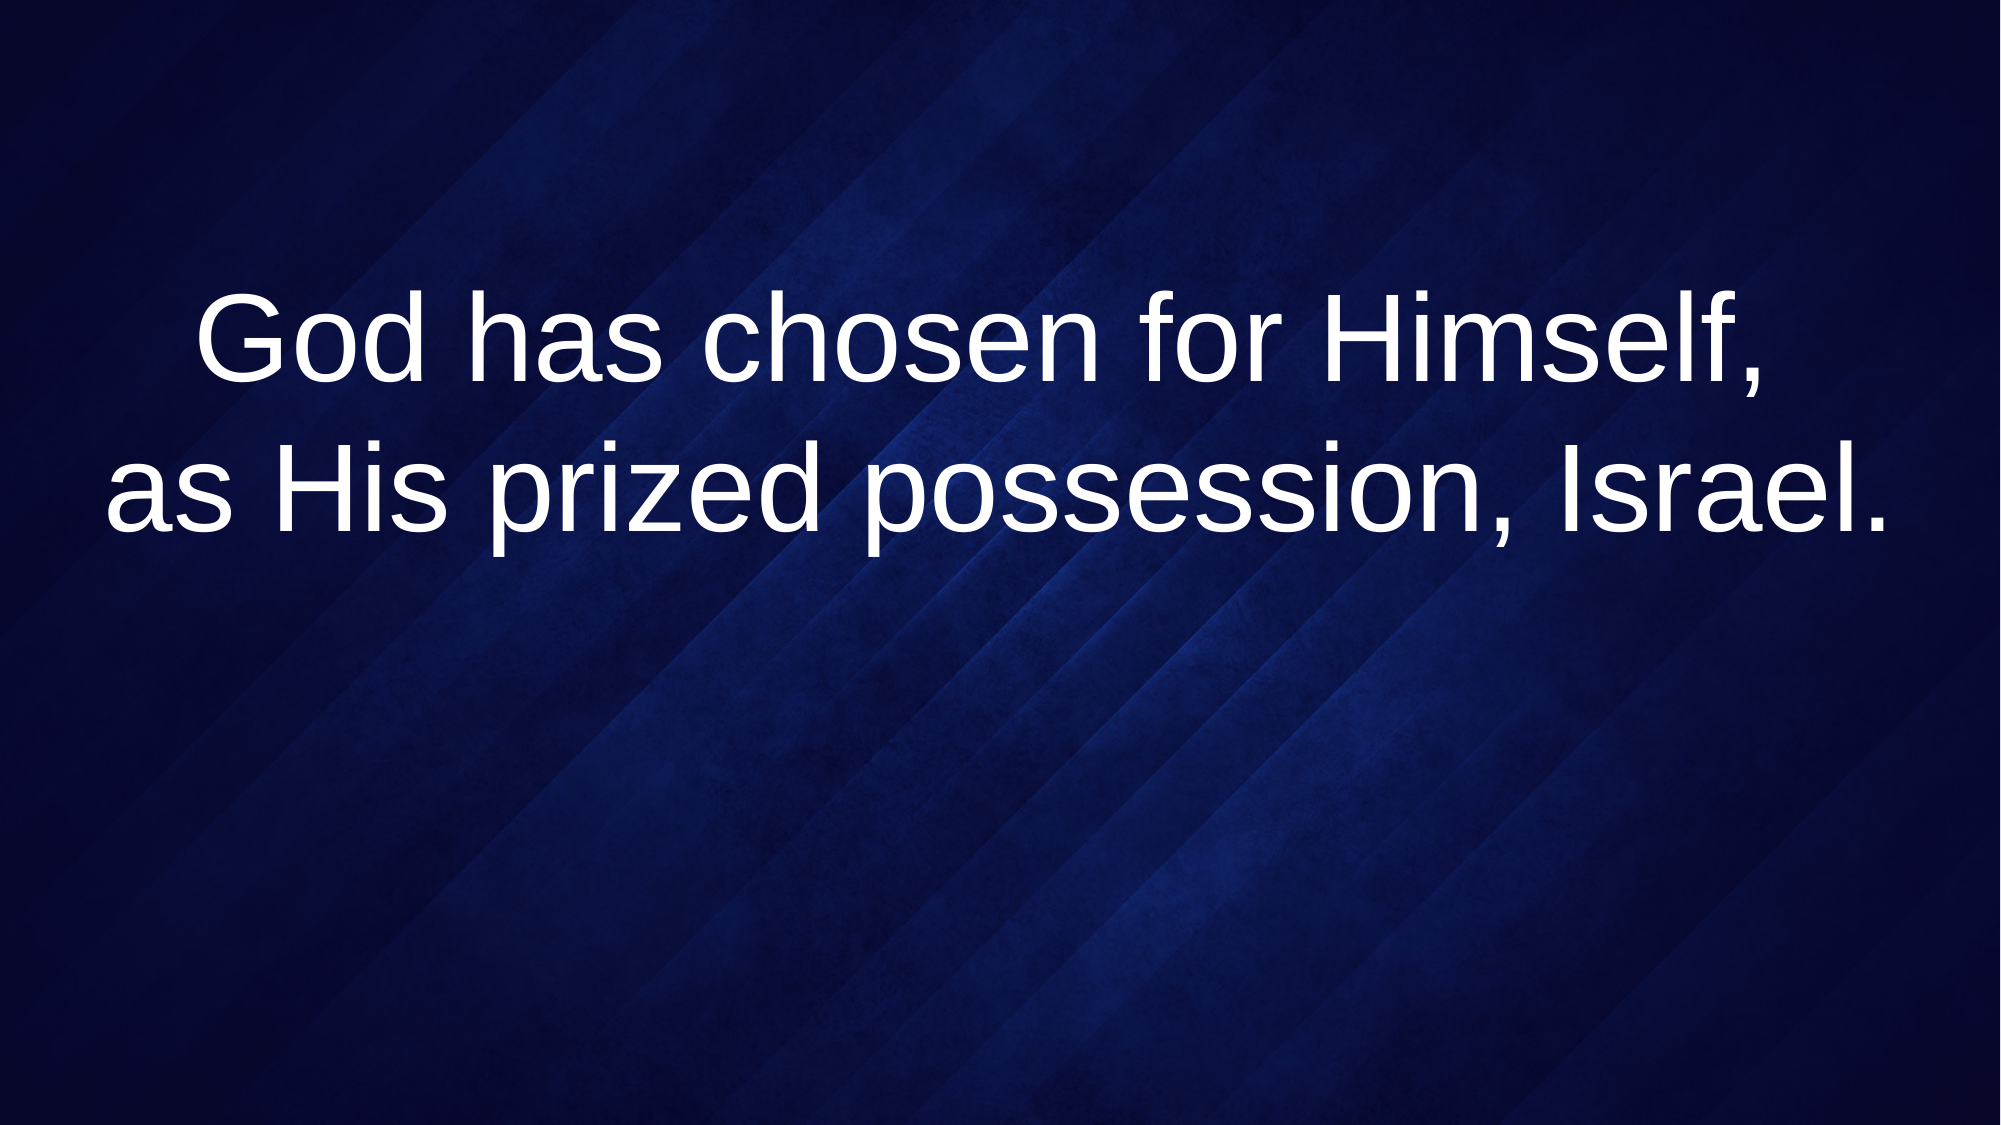

# God has chosen for Himself, as His prized possession, Israel.